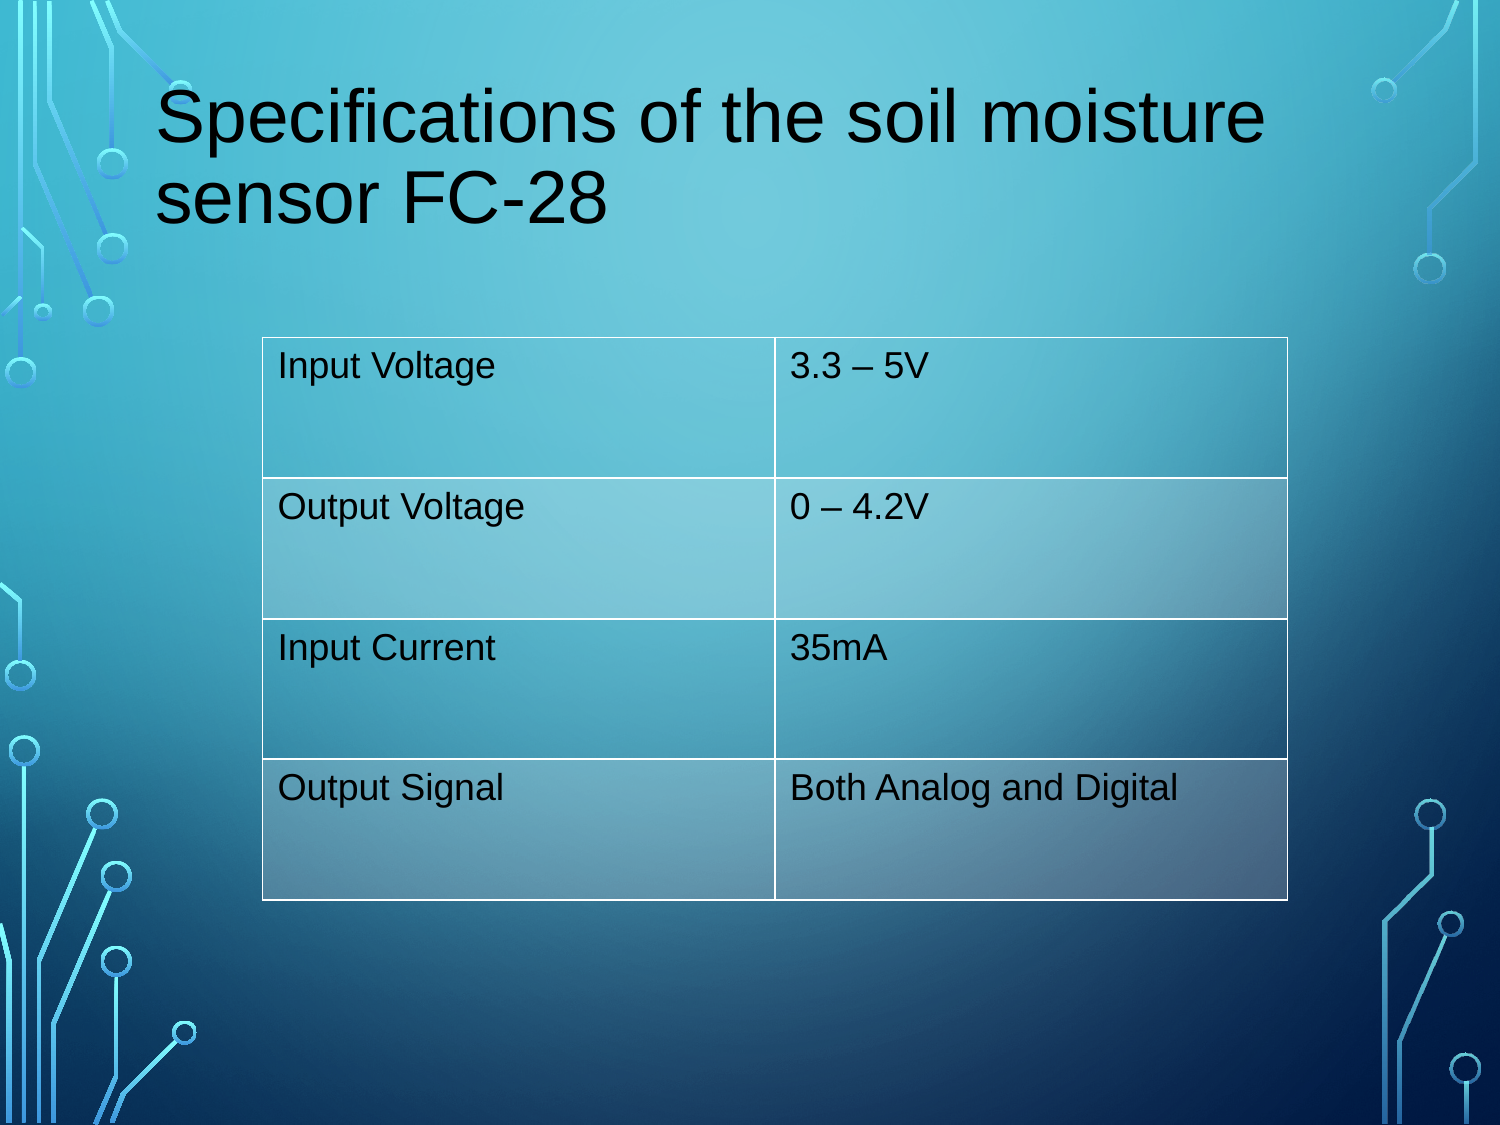

# Specifications of the soil moisture sensor FC-28
| Input Voltage | 3.3 – 5V |
| --- | --- |
| Output Voltage | 0 – 4.2V |
| Input Current | 35mA |
| Output Signal | Both Analog and Digital |